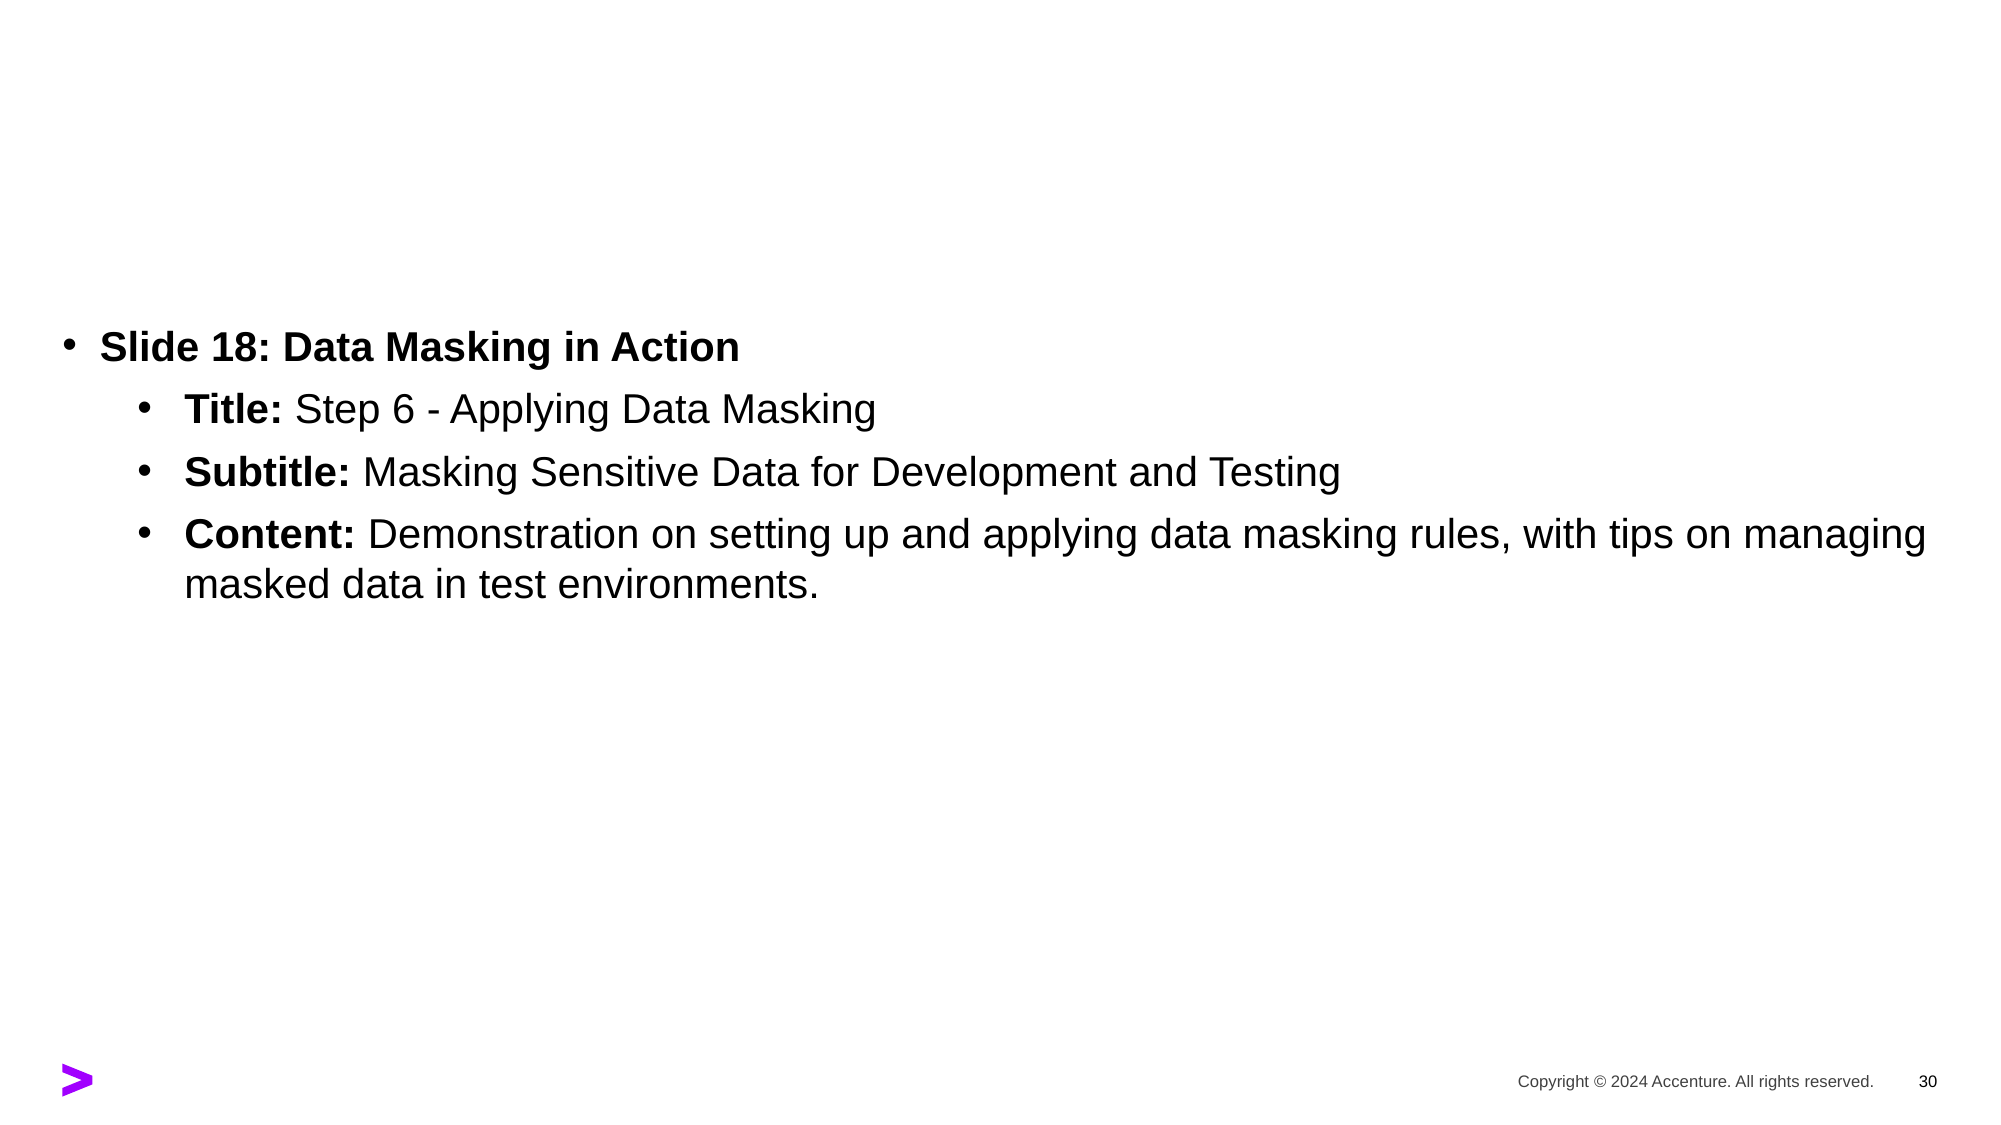

#

Slide 18: Data Masking in Action
Title: Step 6 - Applying Data Masking
Subtitle: Masking Sensitive Data for Development and Testing
Content: Demonstration on setting up and applying data masking rules, with tips on managing masked data in test environments.

Copyright © 2024 Accenture. All rights reserved.
30